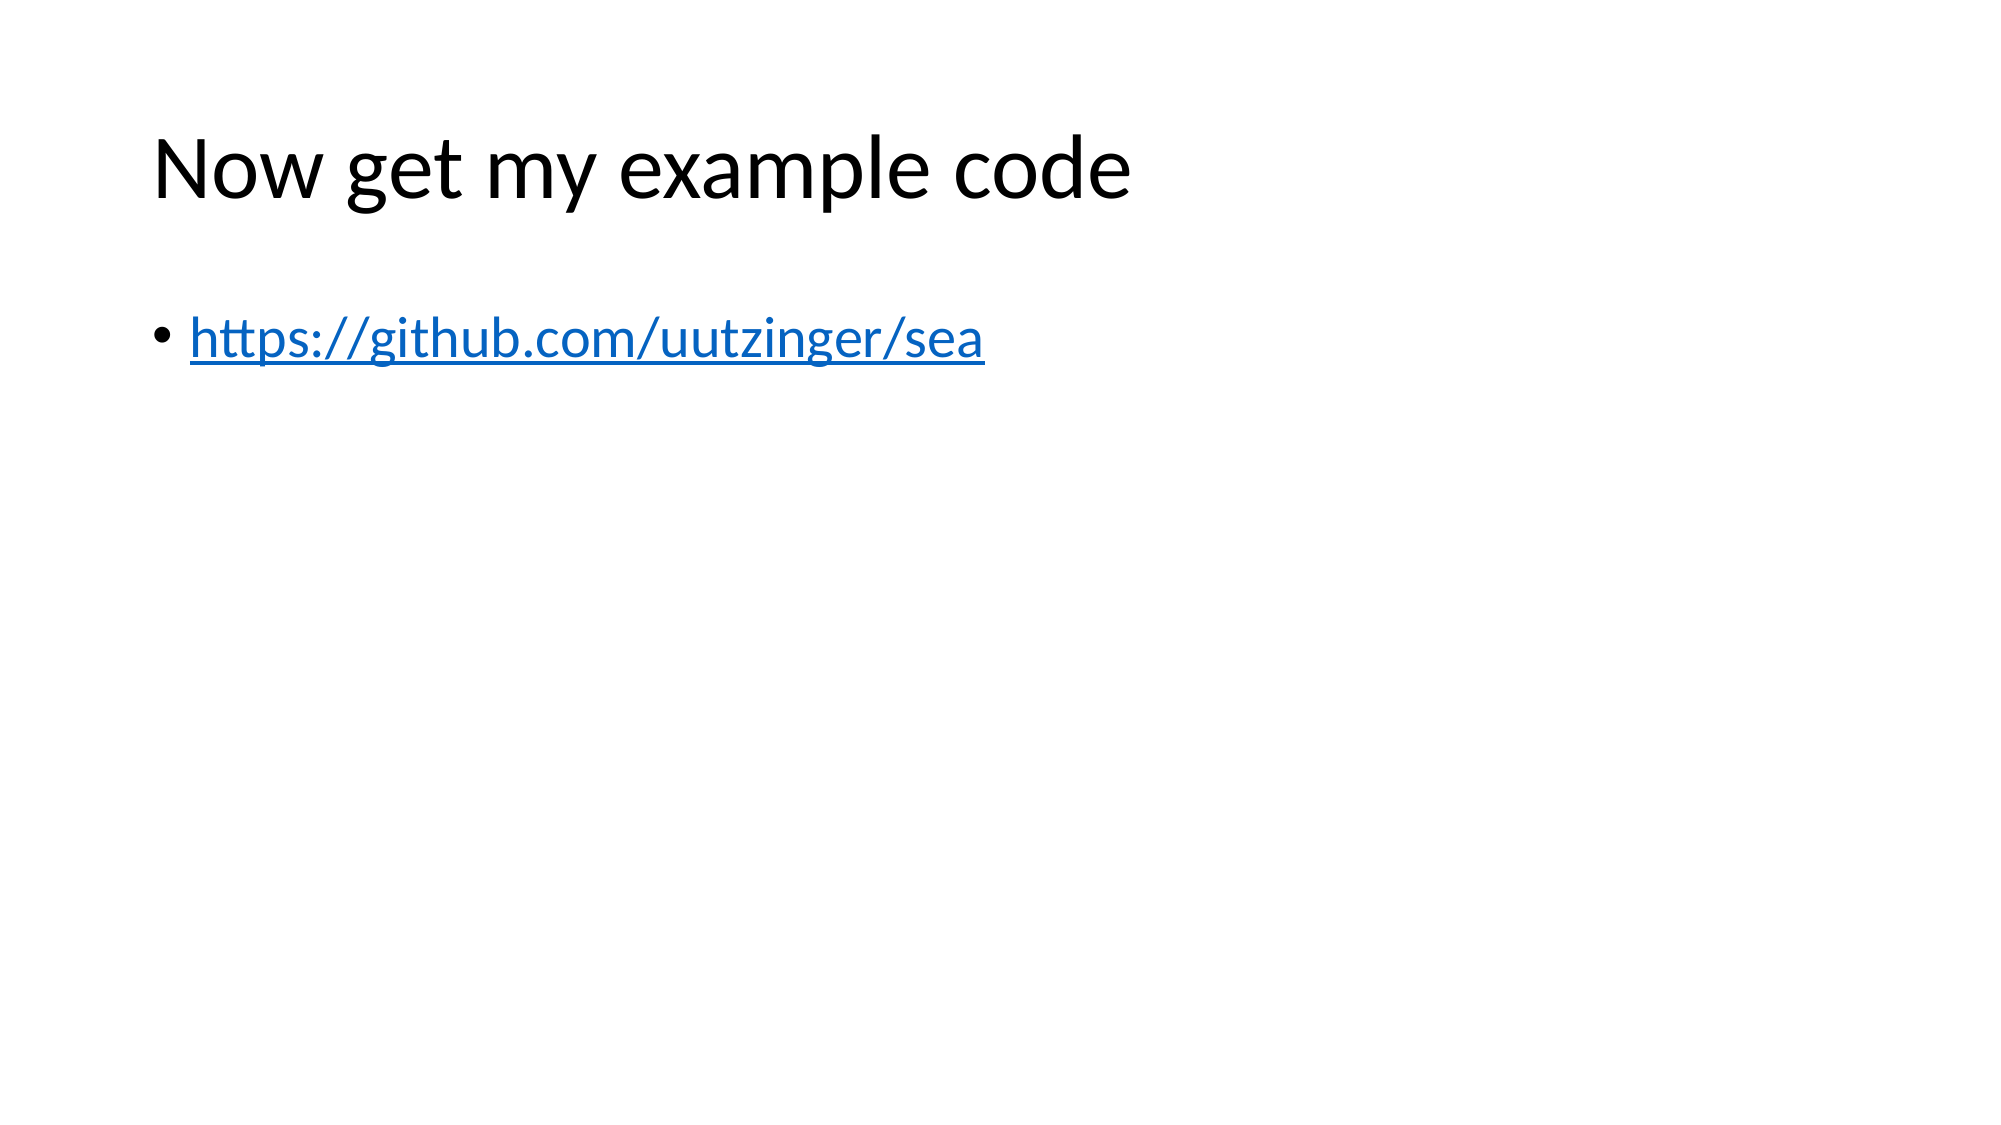

# Now get my example code
https://github.com/uutzinger/sea